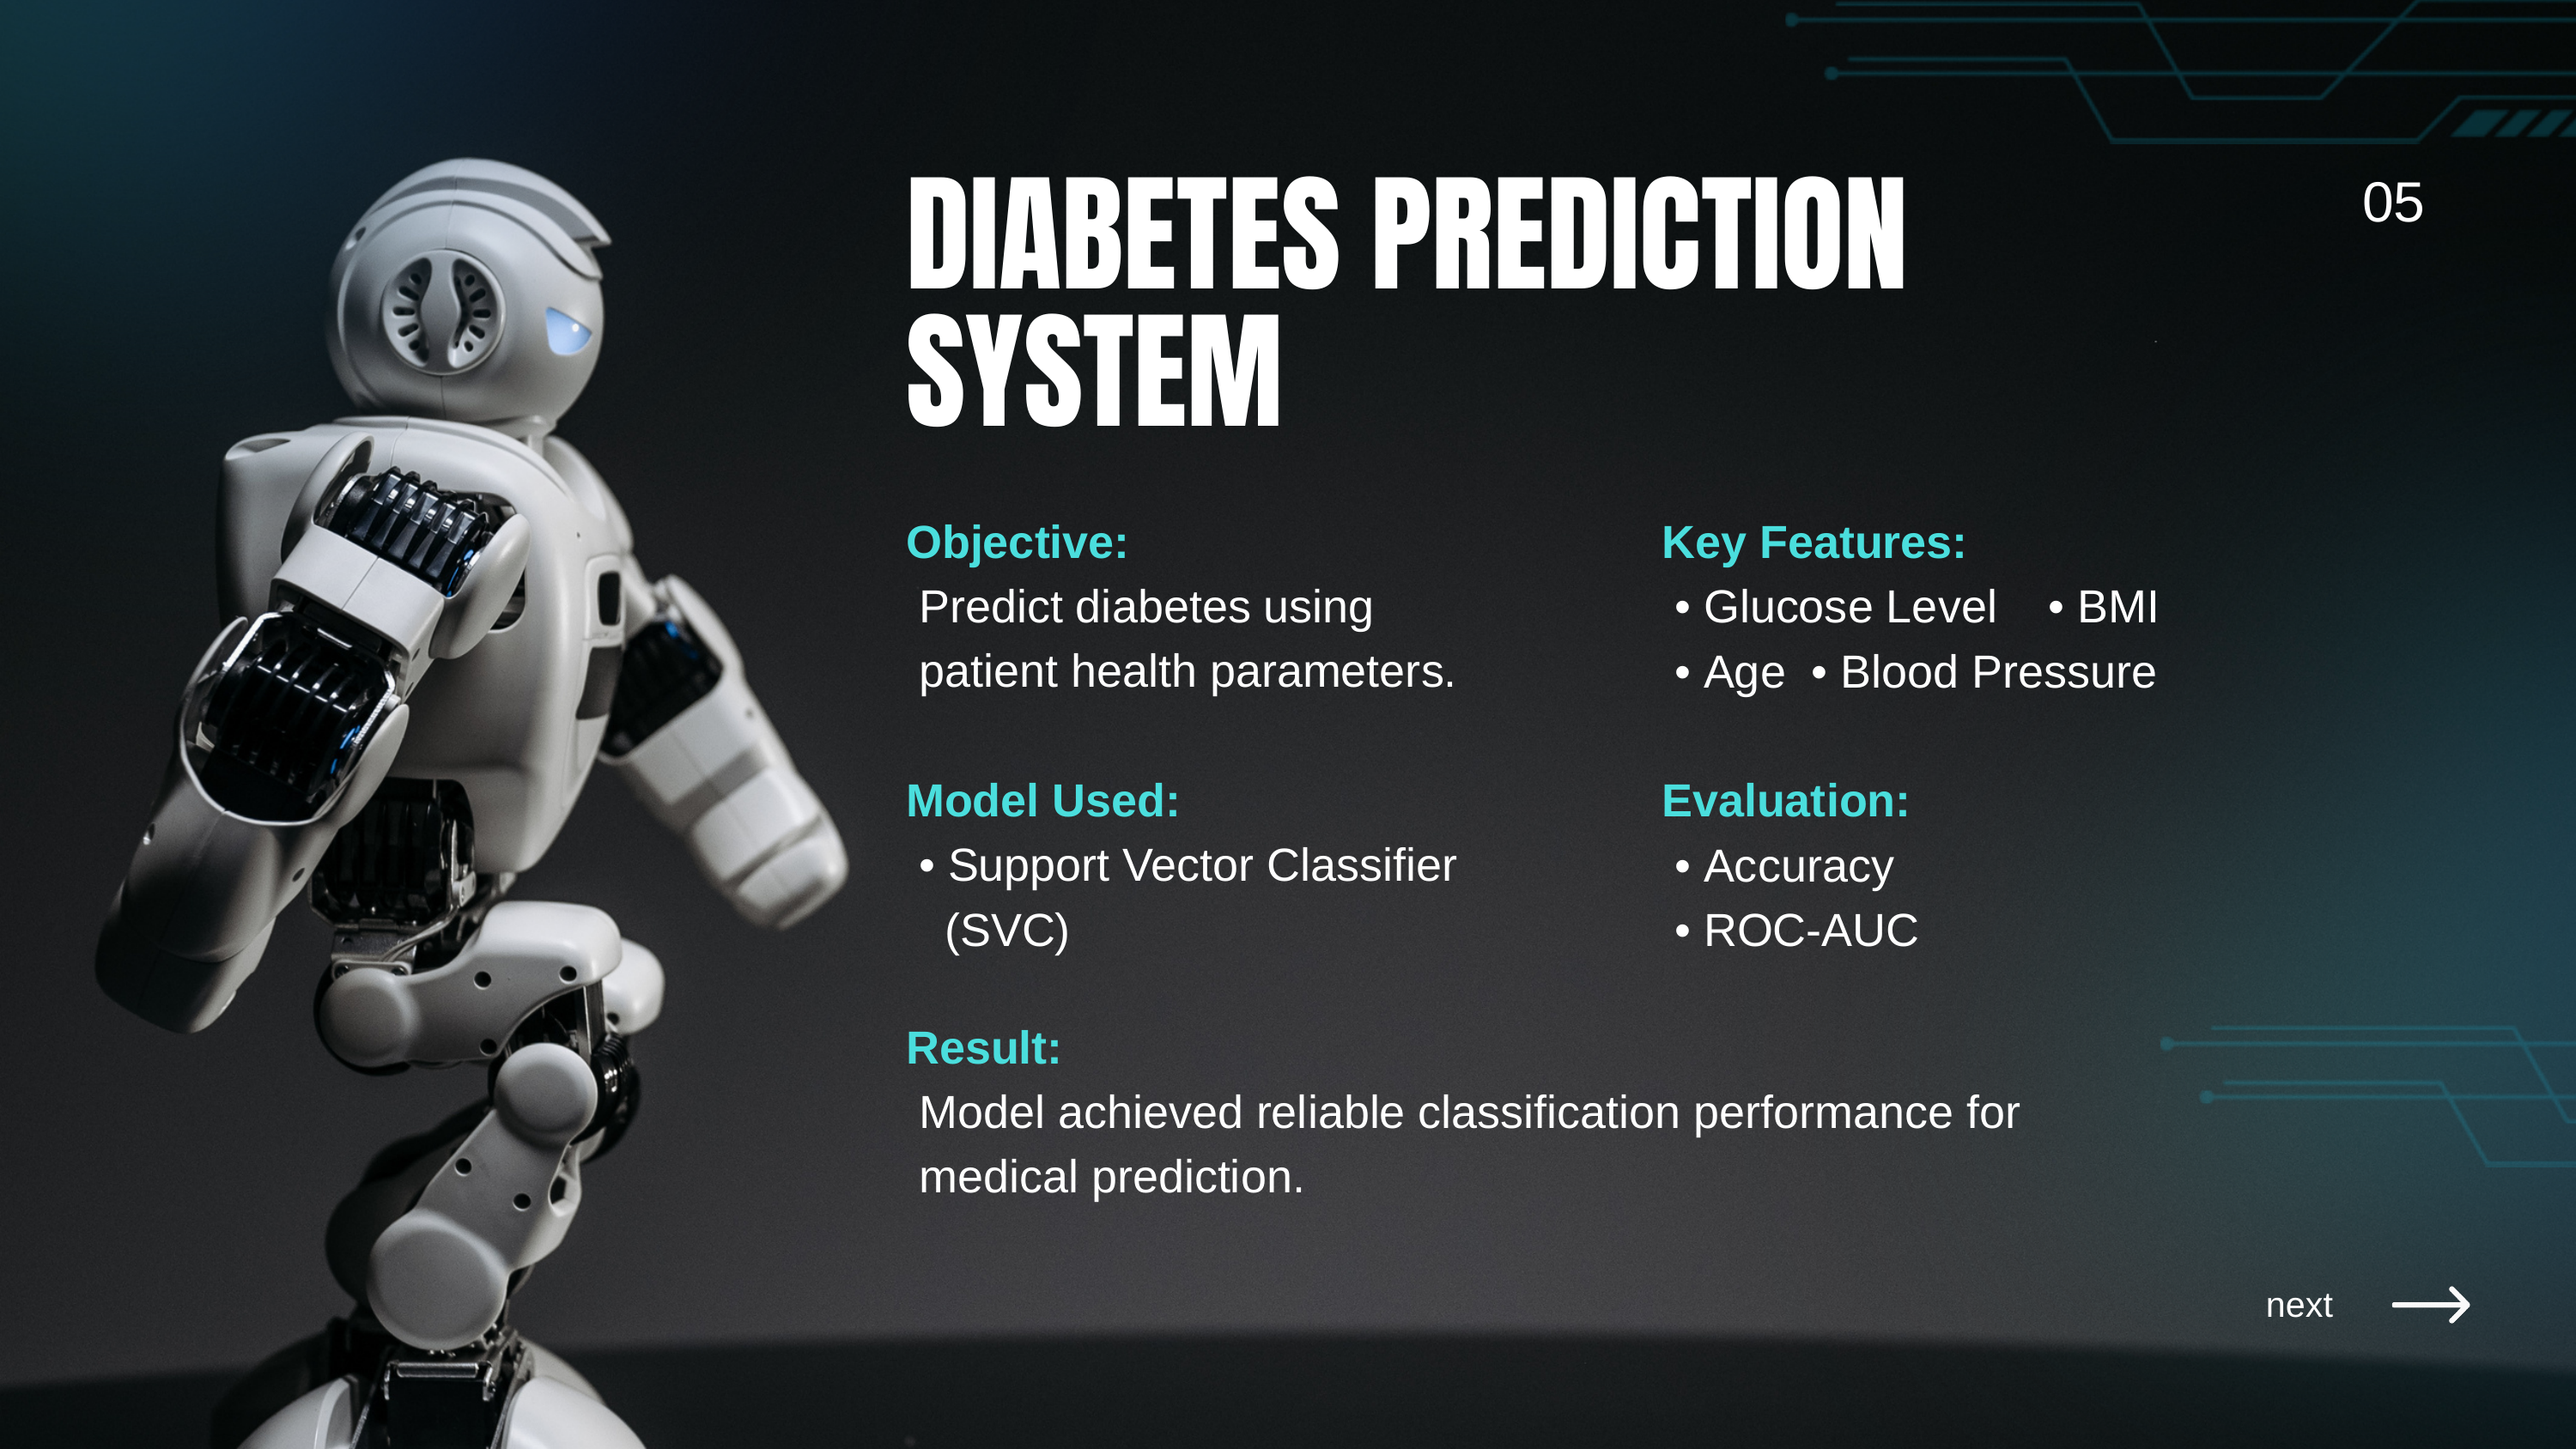

05
DIABETES PREDICTION
SYSTEM

Key Features:
 • Glucose Level    • BMI
 • Age  • Blood Pressure

Evaluation:
 • Accuracy
 • ROC-AUC

Objective:
 Predict diabetes using
 patient health parameters.

Model Used:
 • Support Vector Classifier
   (SVC)
Result:
 Model achieved reliable classification performance for
 medical prediction.

next